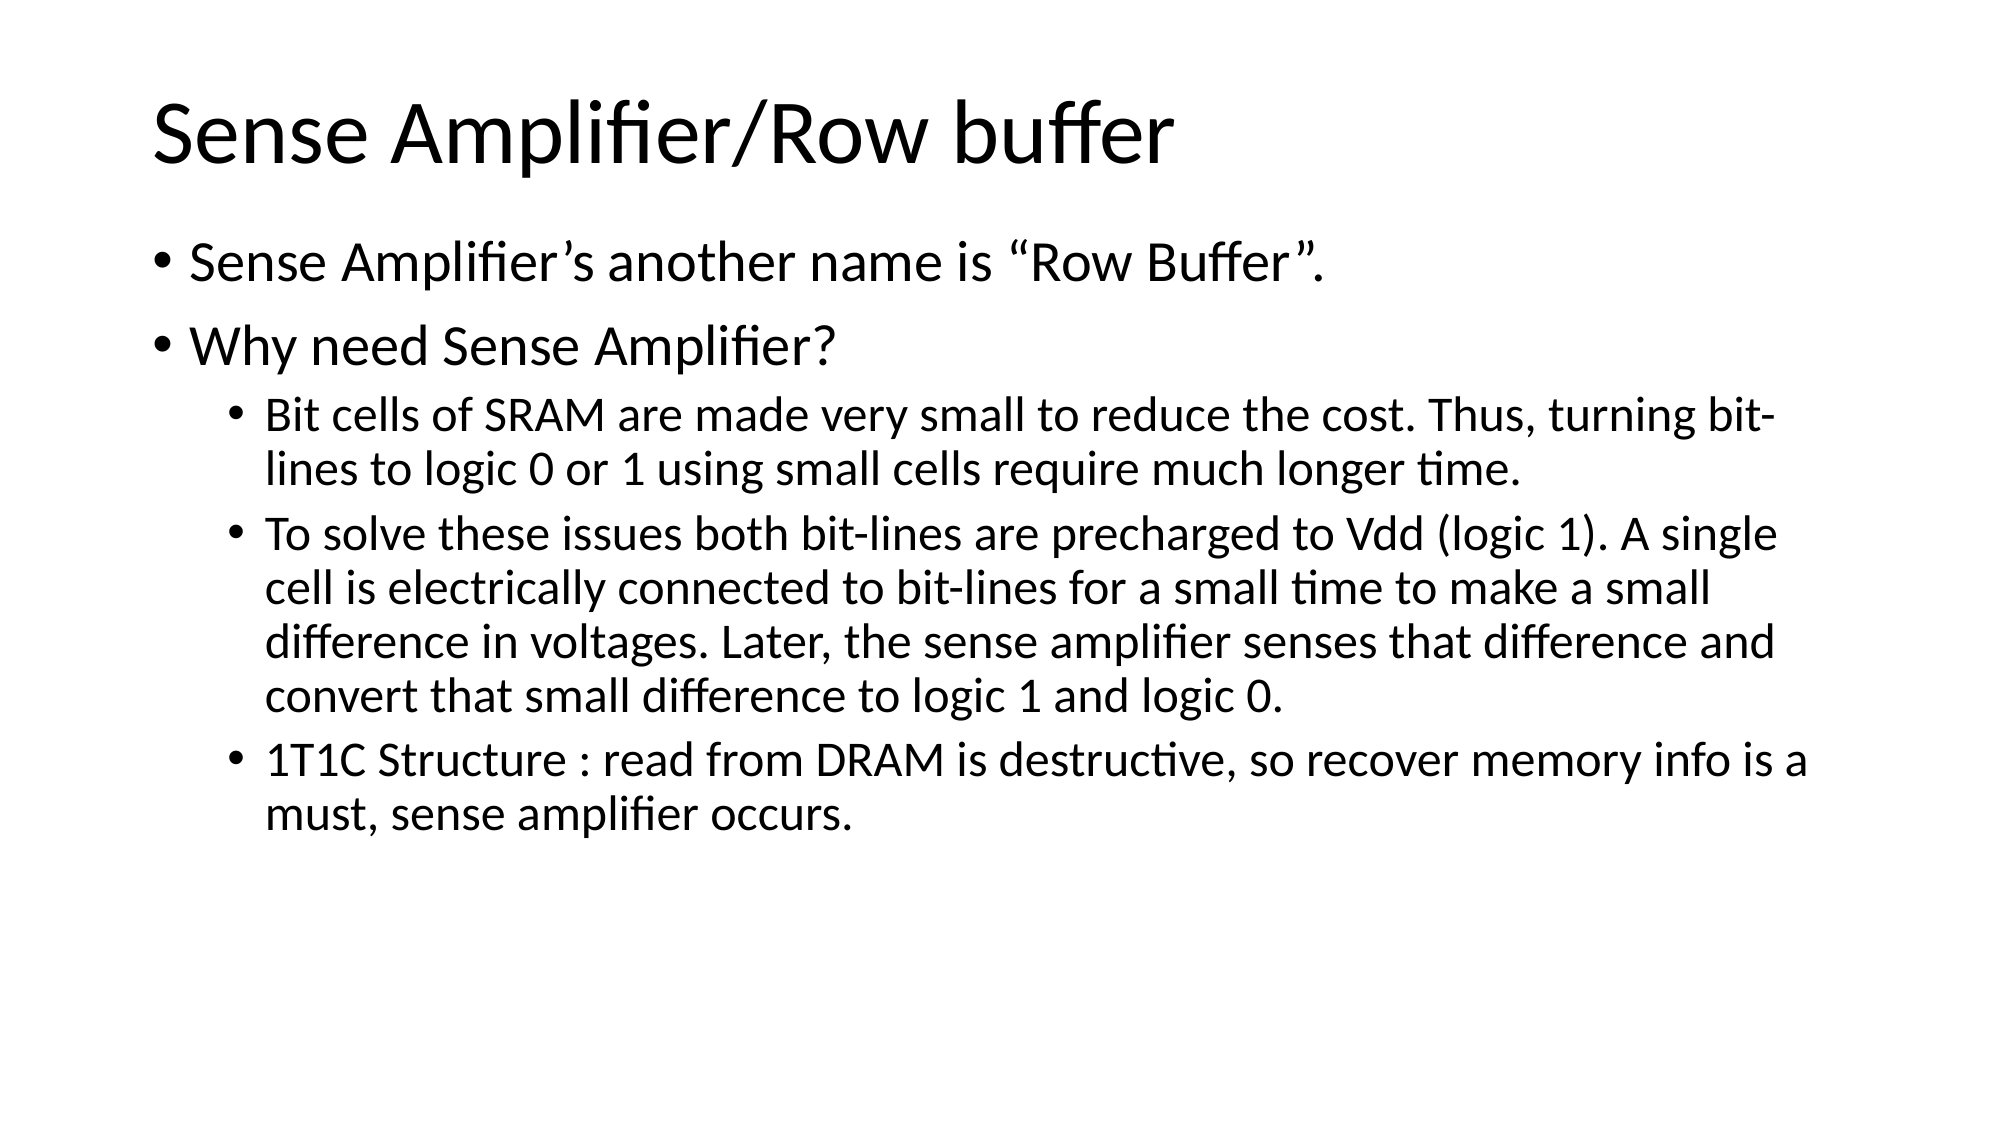

# Sense Amplifier/Row buffer
Sense Amplifier’s another name is “Row Buffer”.
Why need Sense Amplifier?
Bit cells of SRAM are made very small to reduce the cost. Thus, turning bit-lines to logic 0 or 1 using small cells require much longer time.
To solve these issues both bit-lines are precharged to Vdd (logic 1). A single cell is electrically connected to bit-lines for a small time to make a small difference in voltages. Later, the sense amplifier senses that difference and convert that small difference to logic 1 and logic 0.
1T1C Structure : read from DRAM is destructive, so recover memory info is a must, sense amplifier occurs.